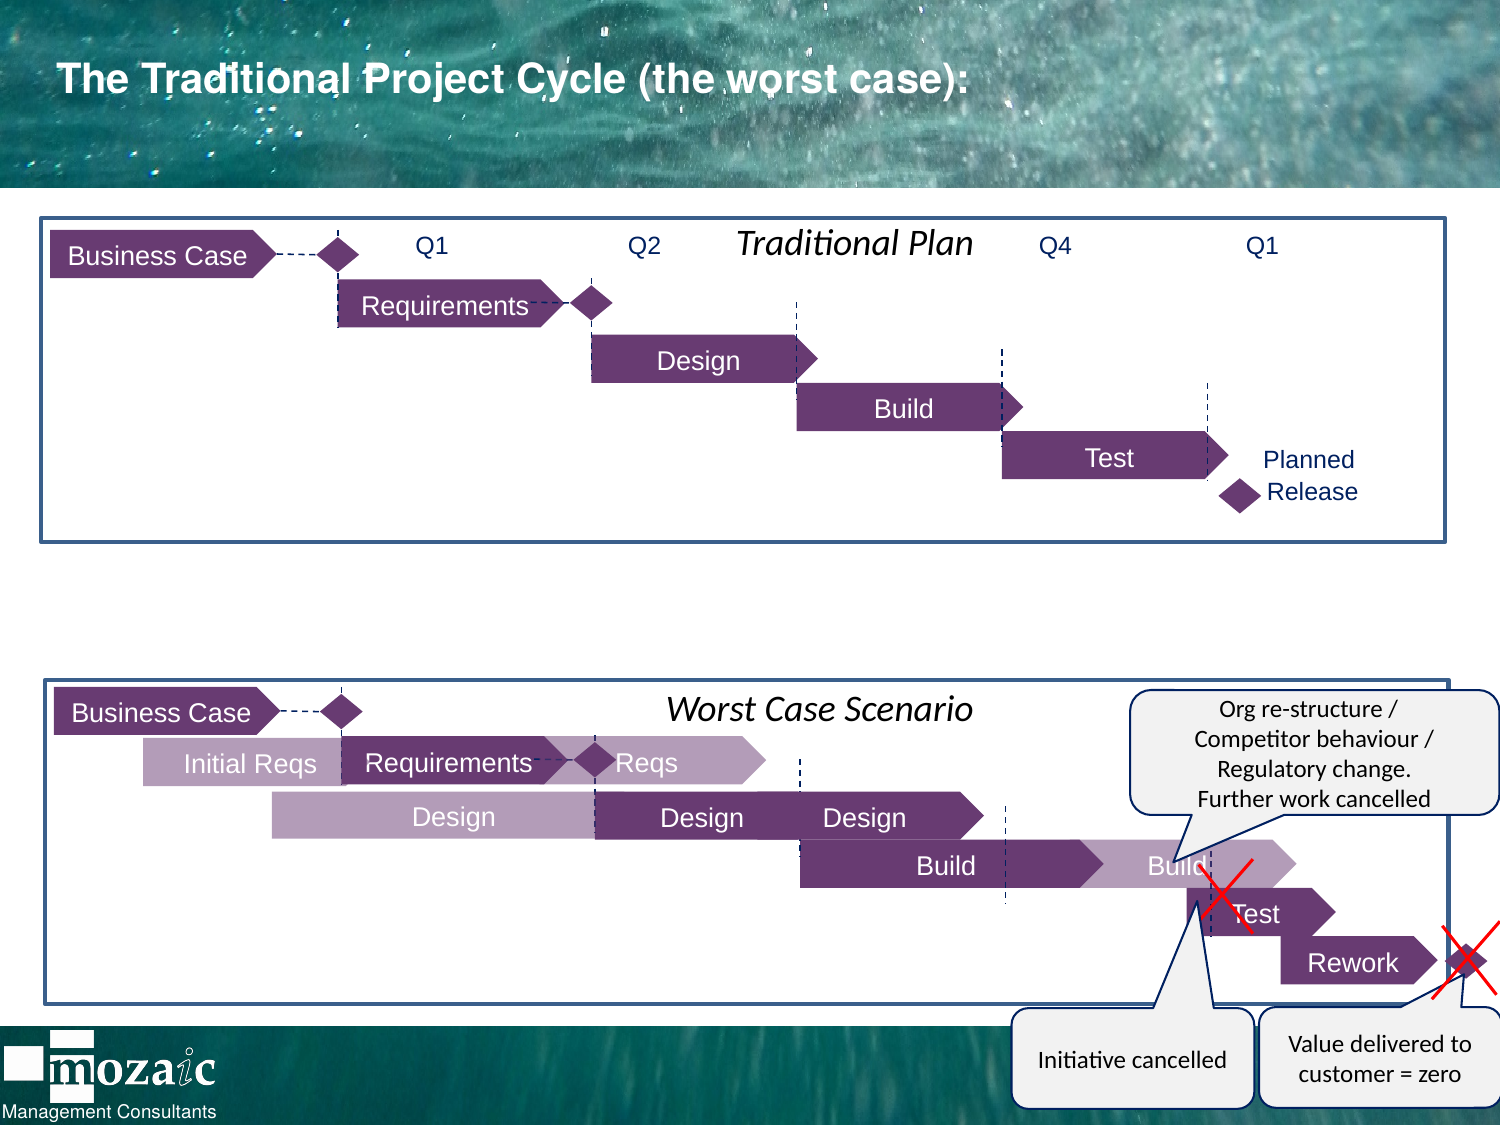

# The Traditional Project Cycle (the worst case):
Traditional Plan

Business Case

Requirements

Design
Build
Test
Q1
Q2
Q4
Q1
Planned
Release

Worst Case Scenario

Business Case

Reqs
Requirements
Initial Reqs

Design
Design
Design
Build
Build
Test
Rework

Org re-structure /
Competitor behaviour /
Regulatory change.
Further work cancelled
Value delivered to customer = zero
Initiative cancelled
11